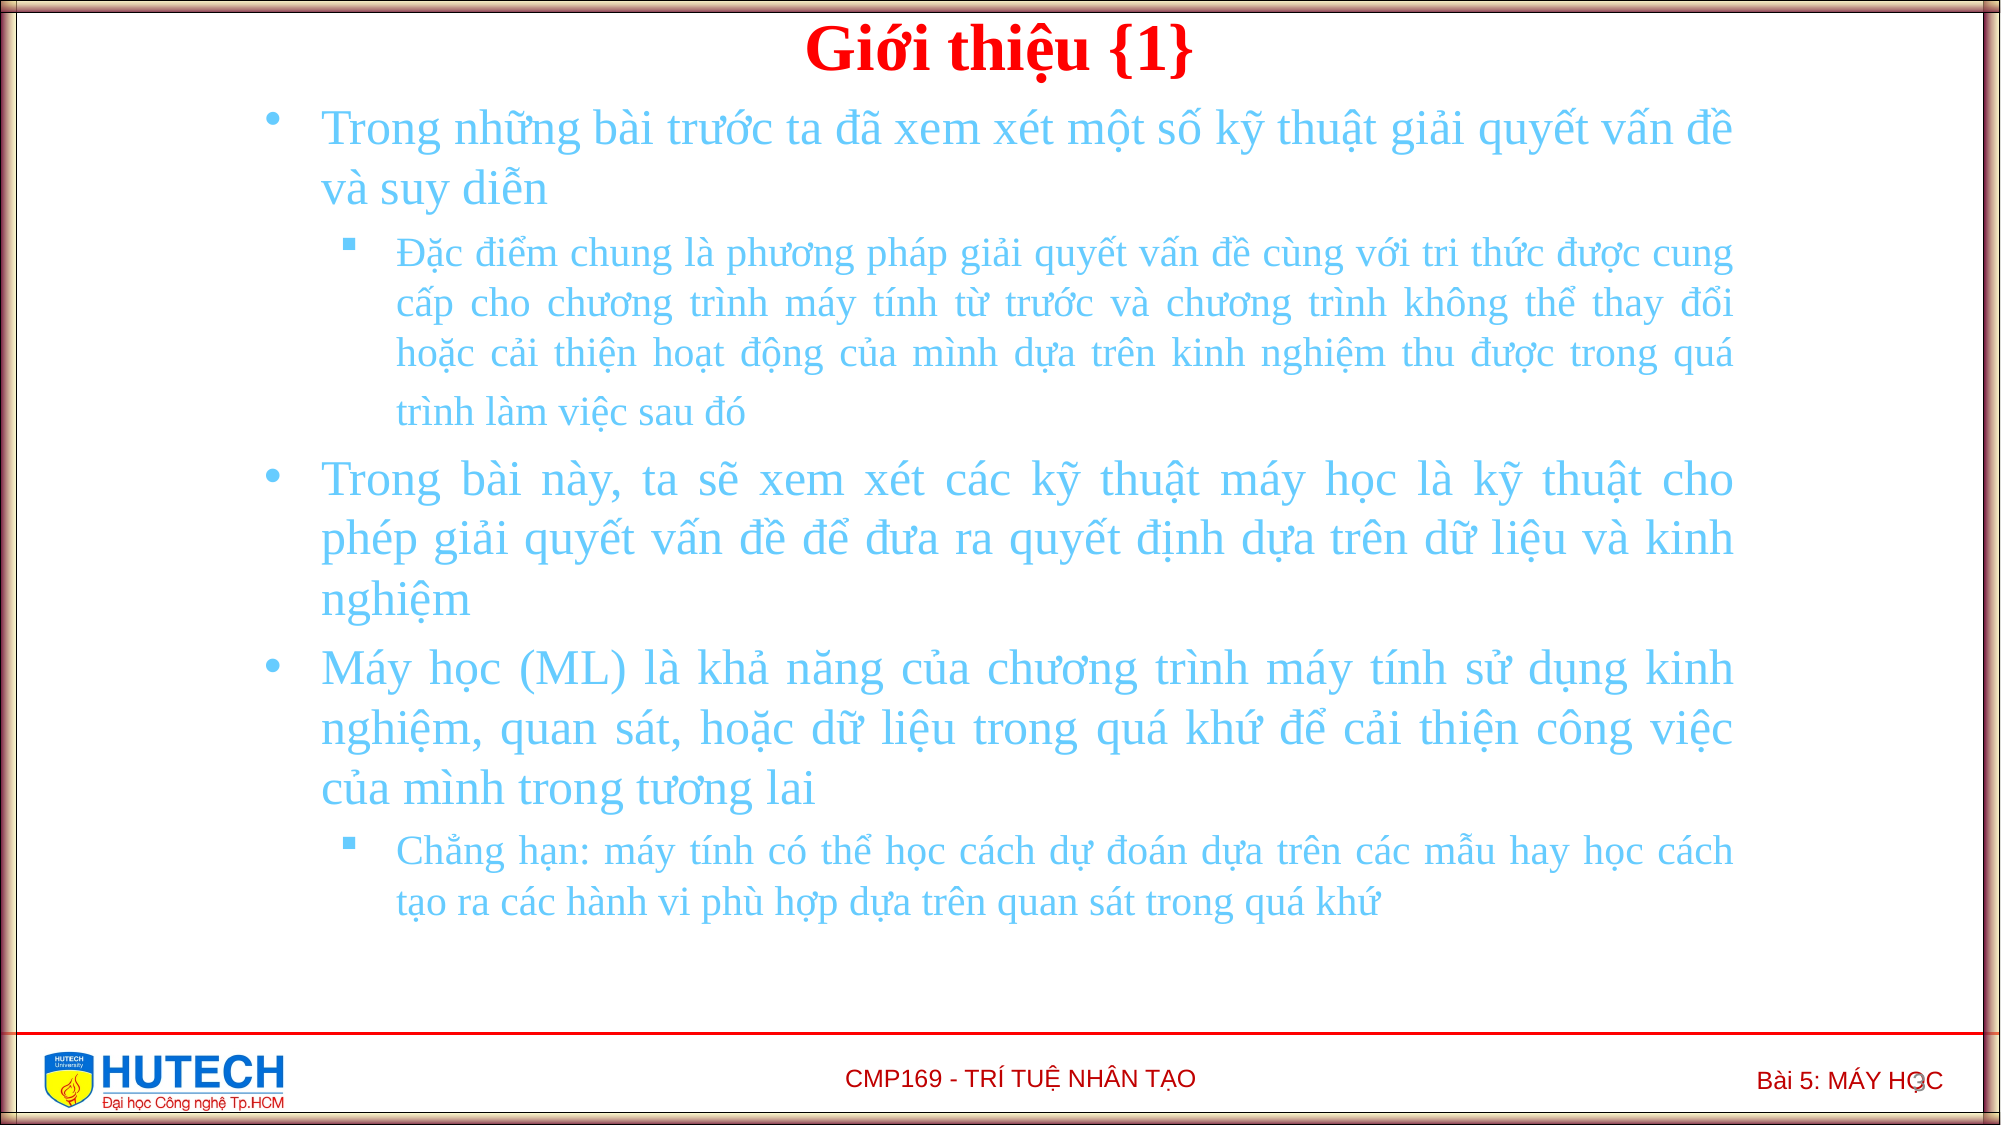

Giới thiệu {1}
Trong những bài trước ta đã xem xét một số kỹ thuật giải quyết vấn đề và suy diễn
Đặc điểm chung là phương pháp giải quyết vấn đề cùng với tri thức được cung cấp cho chương trình máy tính từ trước và chương trình không thể thay đổi hoặc cải thiện hoạt động của mình dựa trên kinh nghiệm thu được trong quá trình làm việc sau đó
Trong bài này, ta sẽ xem xét các kỹ thuật máy học là kỹ thuật cho phép giải quyết vấn đề để đưa ra quyết định dựa trên dữ liệu và kinh nghiệm
Máy học (ML) là khả năng của chương trình máy tính sử dụng kinh nghiệm, quan sát, hoặc dữ liệu trong quá khứ để cải thiện công việc của mình trong tương lai
Chẳng hạn: máy tính có thể học cách dự đoán dựa trên các mẫu hay học cách tạo ra các hành vi phù hợp dựa trên quan sát trong quá khứ
3